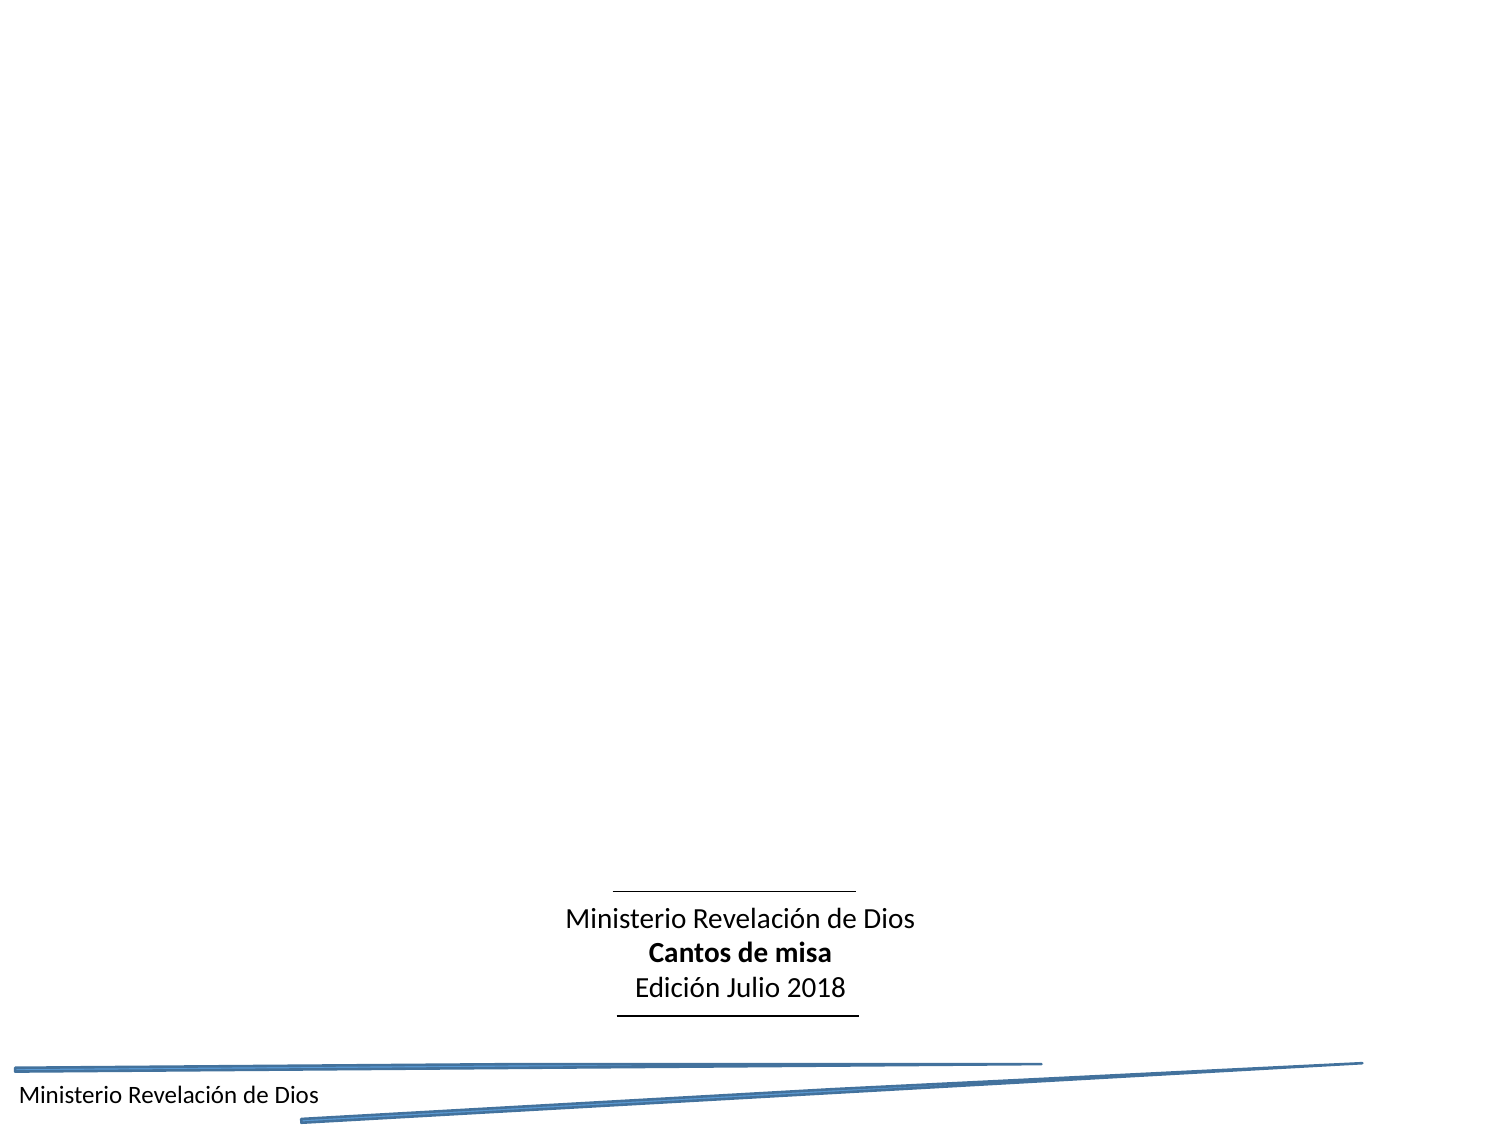

Ministerio Revelación de Dios
Cantos de misa
Edición Julio 2018

Ministerio Revelación de Dios